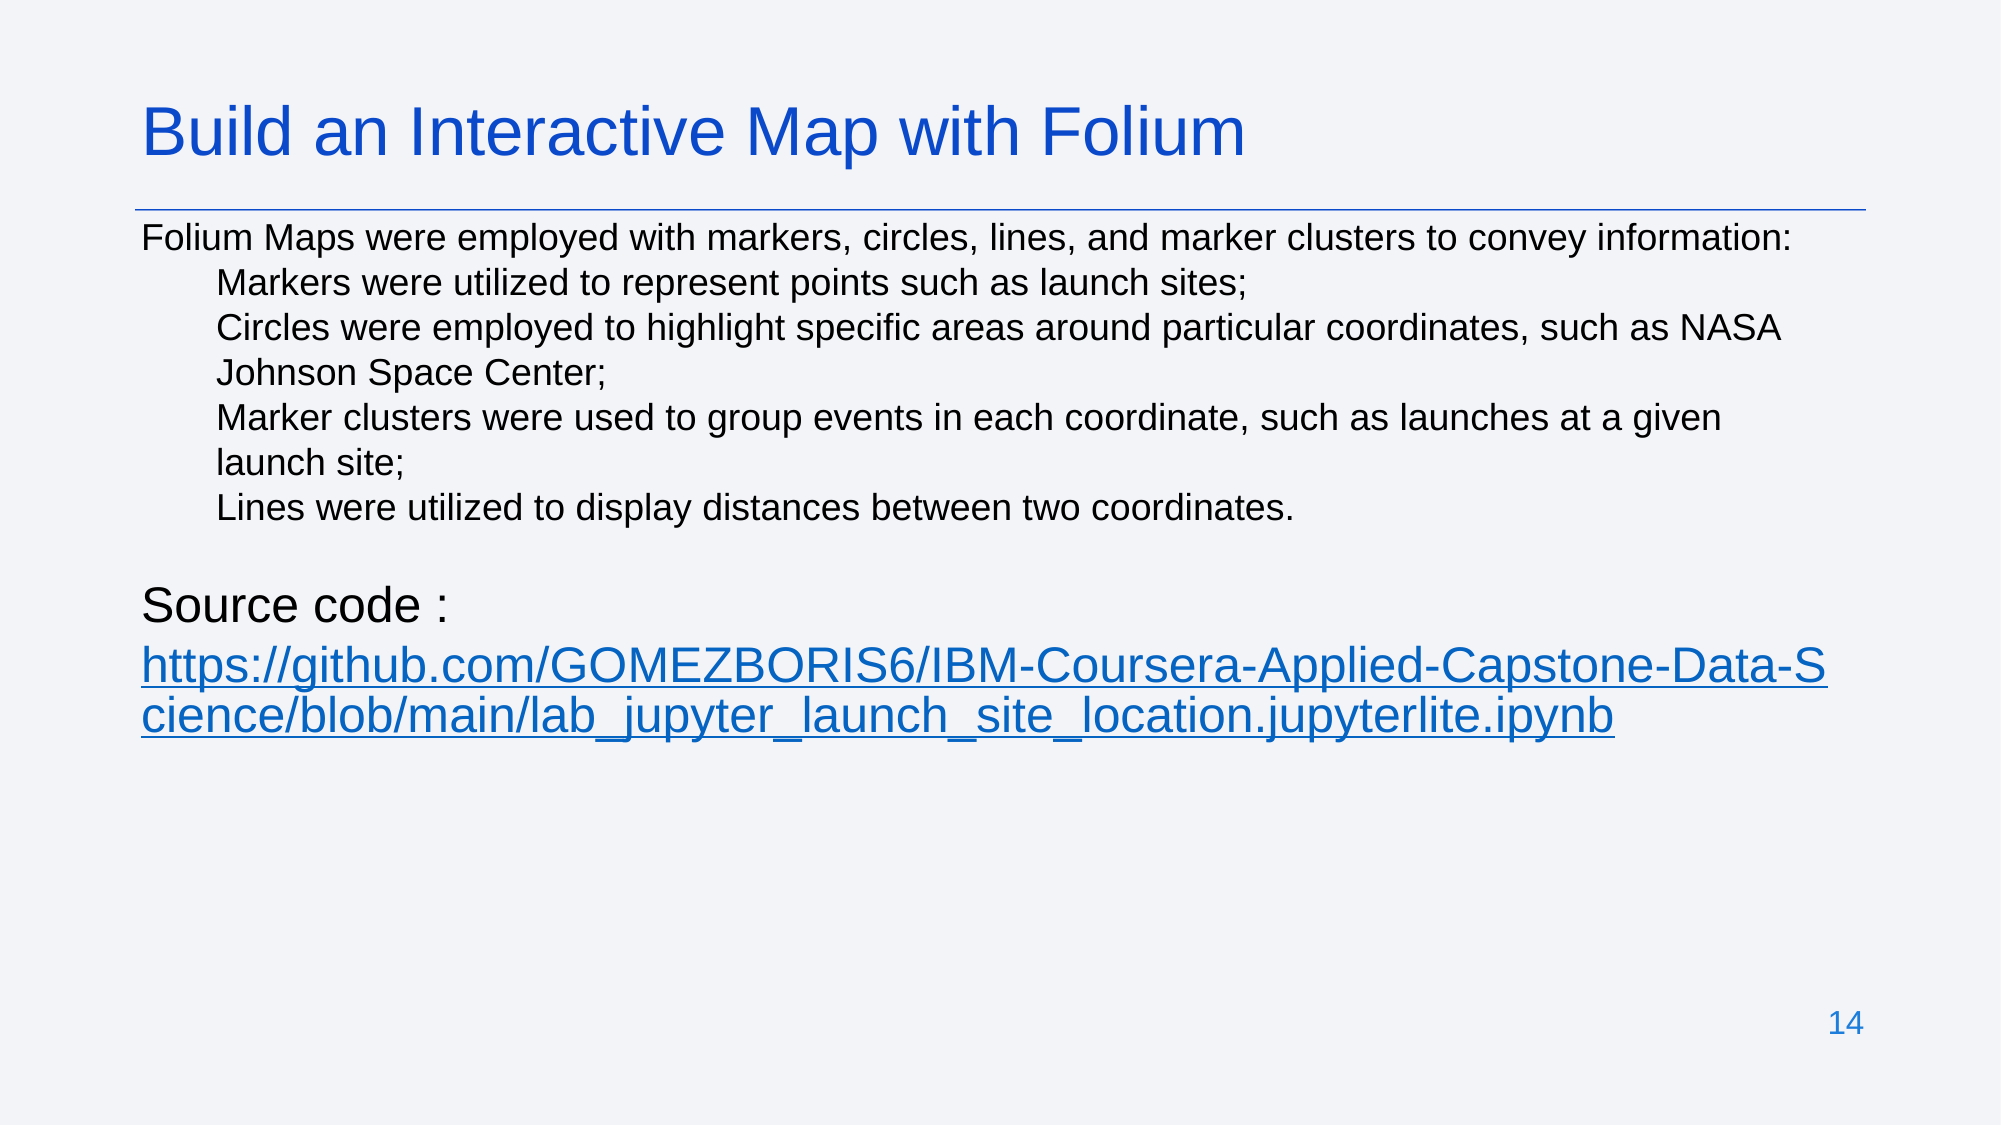

Build an Interactive Map with Folium
Folium Maps were employed with markers, circles, lines, and marker clusters to convey information:
Markers were utilized to represent points such as launch sites;
Circles were employed to highlight specific areas around particular coordinates, such as NASA Johnson Space Center;
Marker clusters were used to group events in each coordinate, such as launches at a given launch site;
Lines were utilized to display distances between two coordinates.

Source code : https://github.com/GOMEZBORIS6/IBM-Coursera-Applied-Capstone-Data-Science/blob/main/lab_jupyter_launch_site_location.jupyterlite.ipynb

14